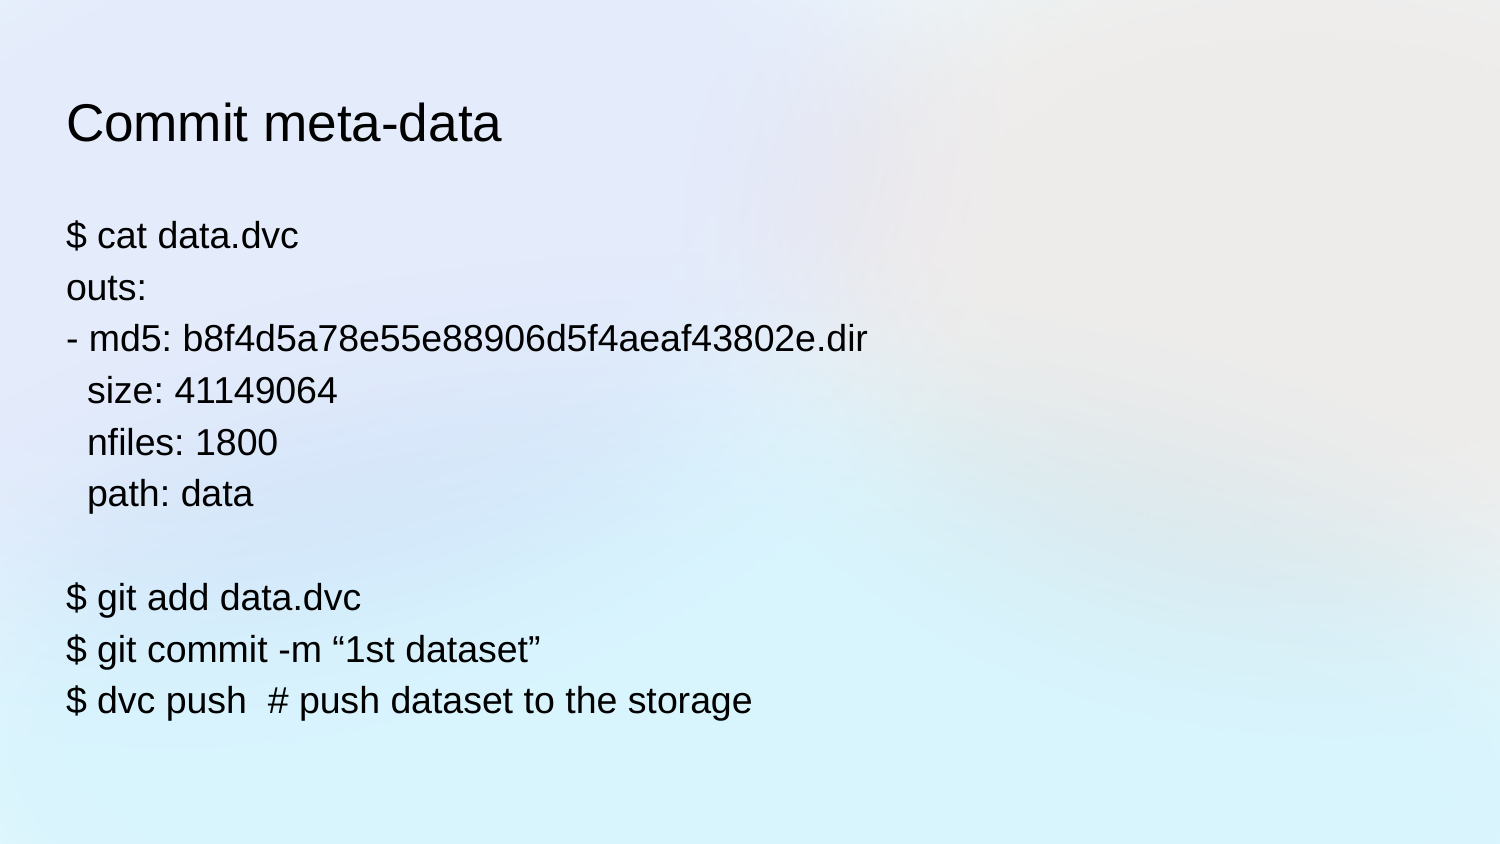

# Commit meta-data
$ cat data.dvc
outs:
- md5: b8f4d5a78e55e88906d5f4aeaf43802e.dir
  size: 41149064
  nfiles: 1800
  path: data

$ git add data.dvc
$ git commit -m “1st dataset”
$ dvc push  # push dataset to the storage